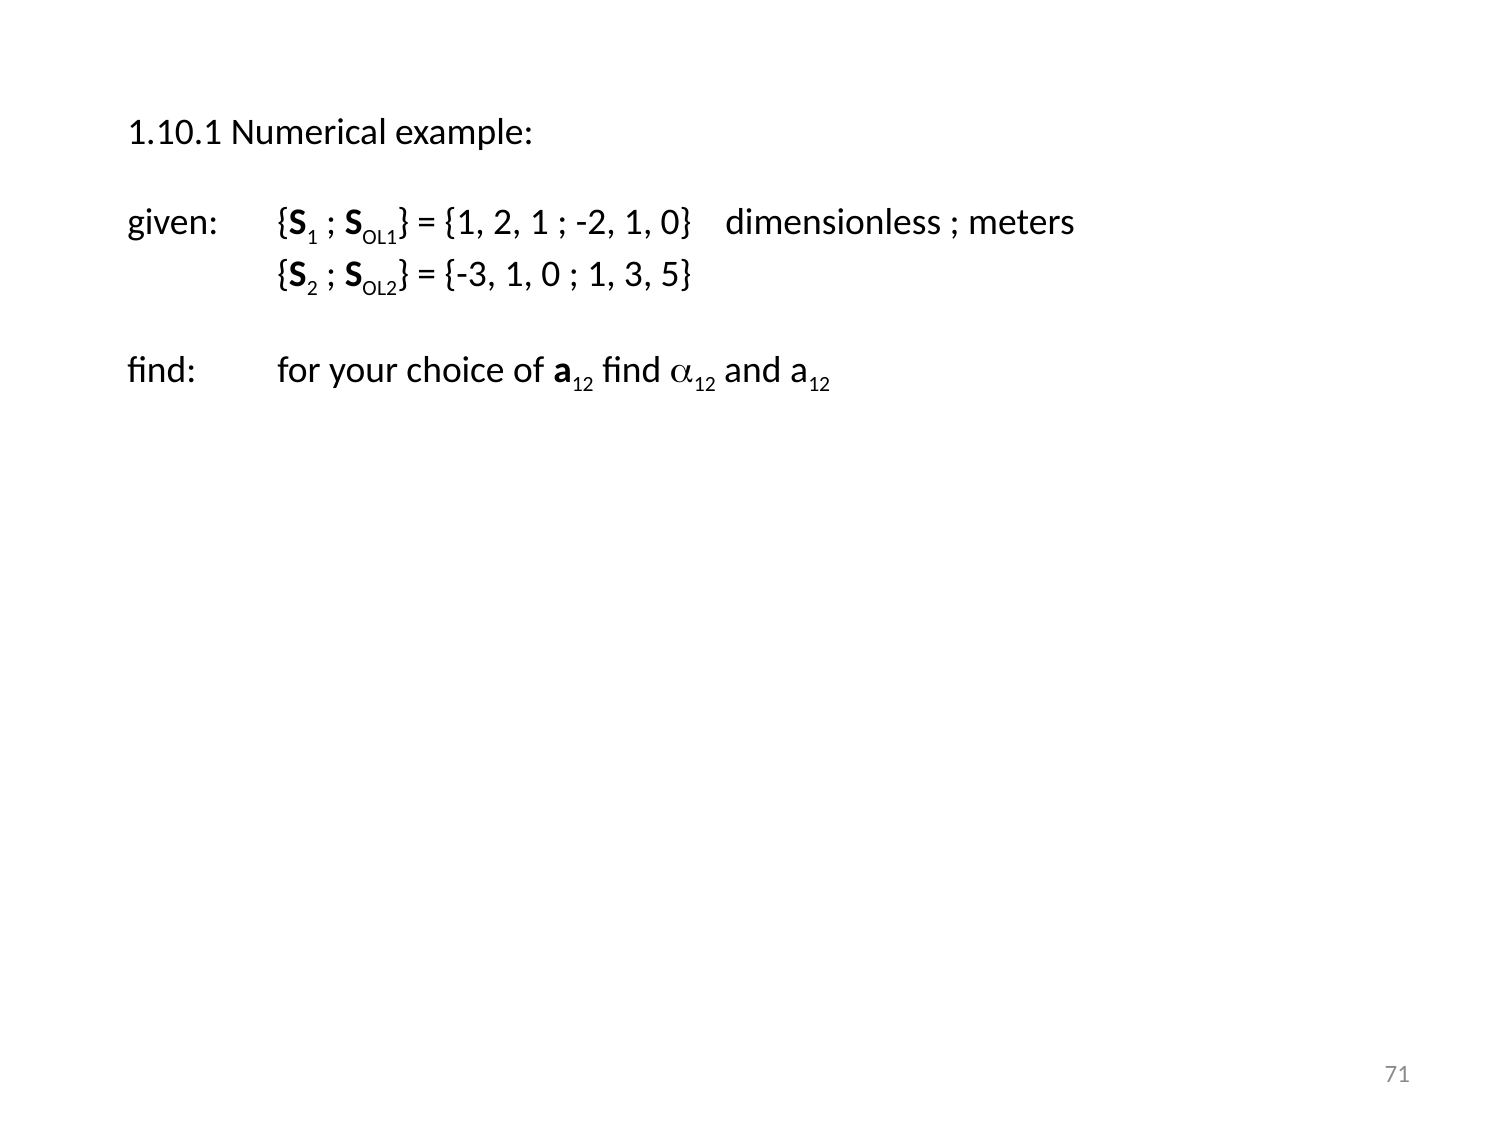

1.10.1 Numerical example:

given:	{S1 ; SOL1} = {1, 2, 1 ; -2, 1, 0}    dimensionless ; meters
	{S2 ; SOL2} = {-3, 1, 0 ; 1, 3, 5}

find:	for your choice of a12 find α12 and a12
71